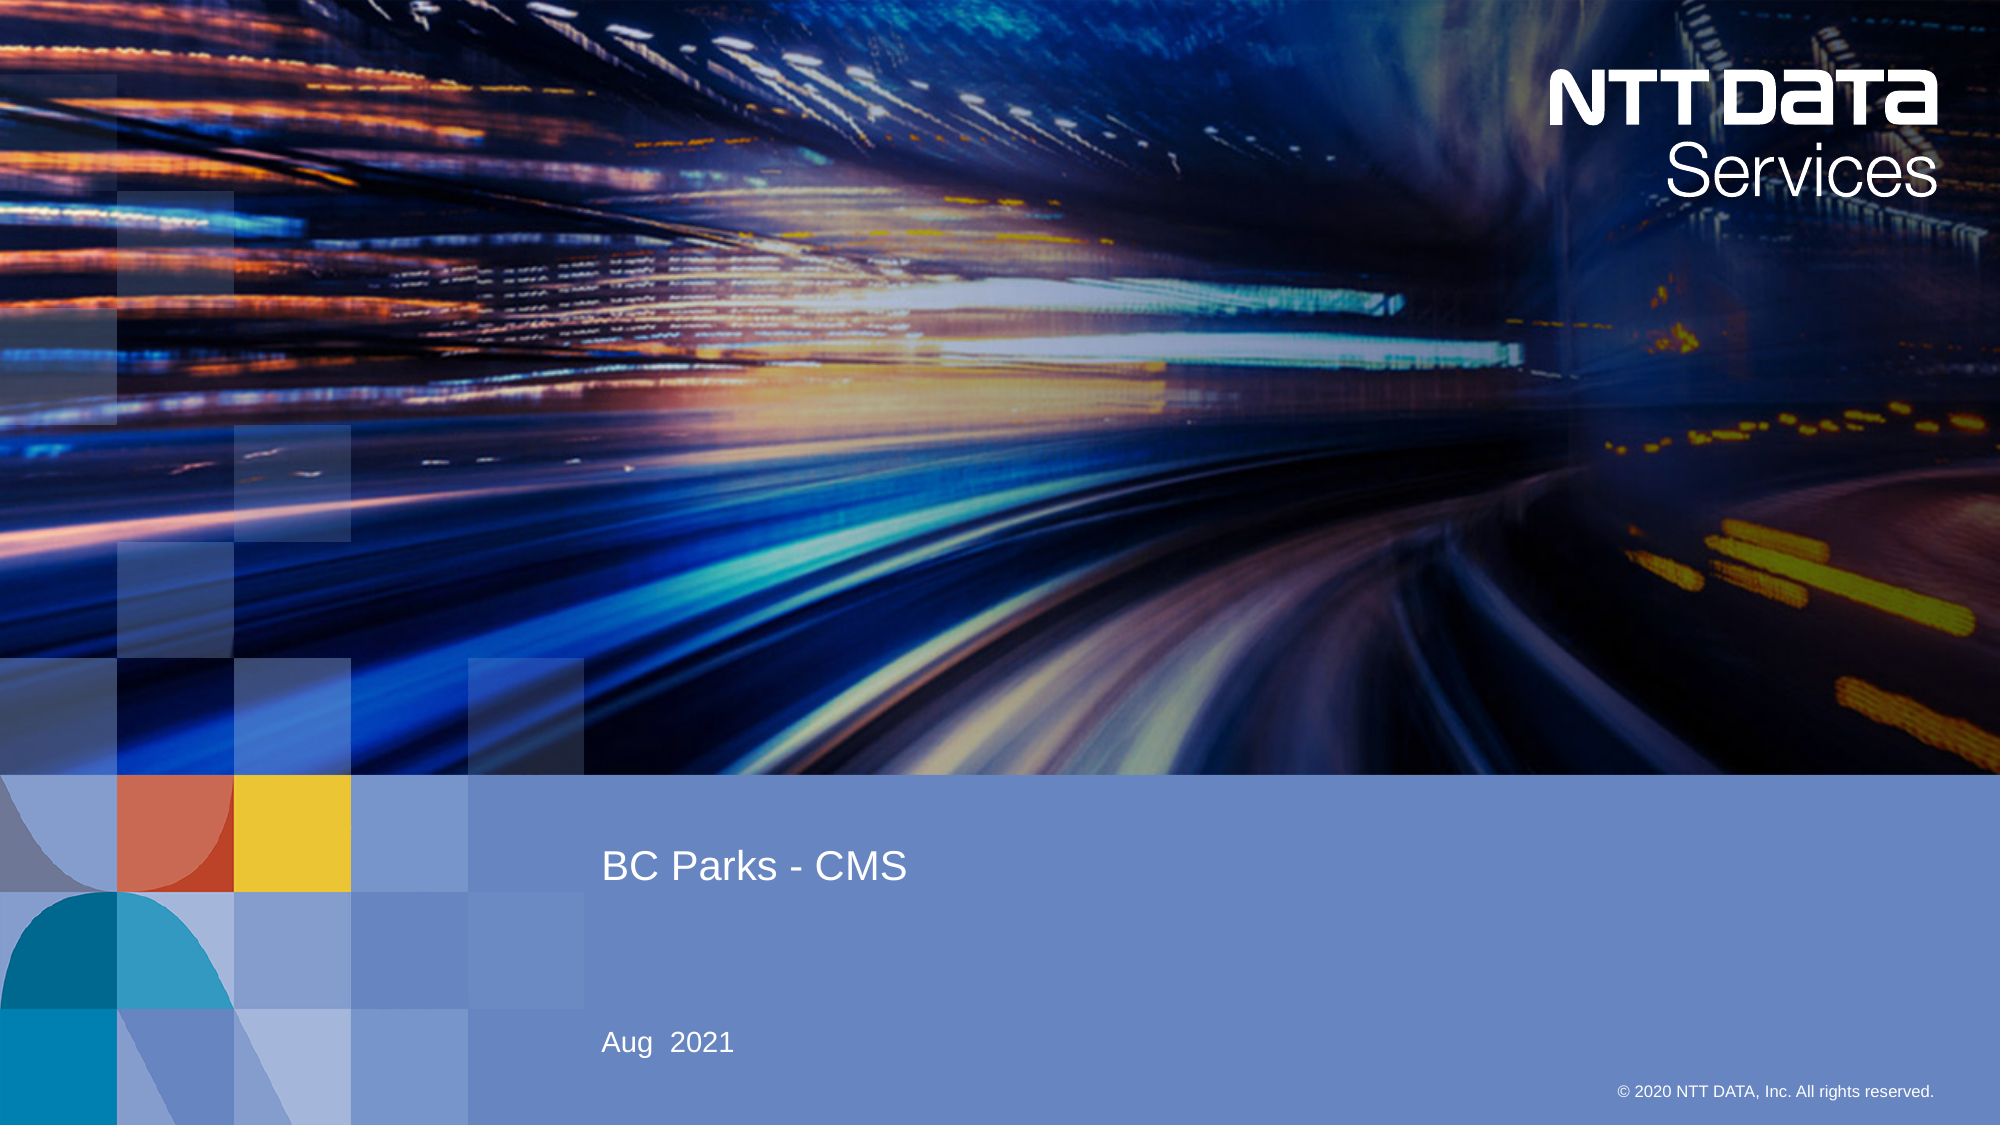

# BC Parks - CMS
Aug  2021